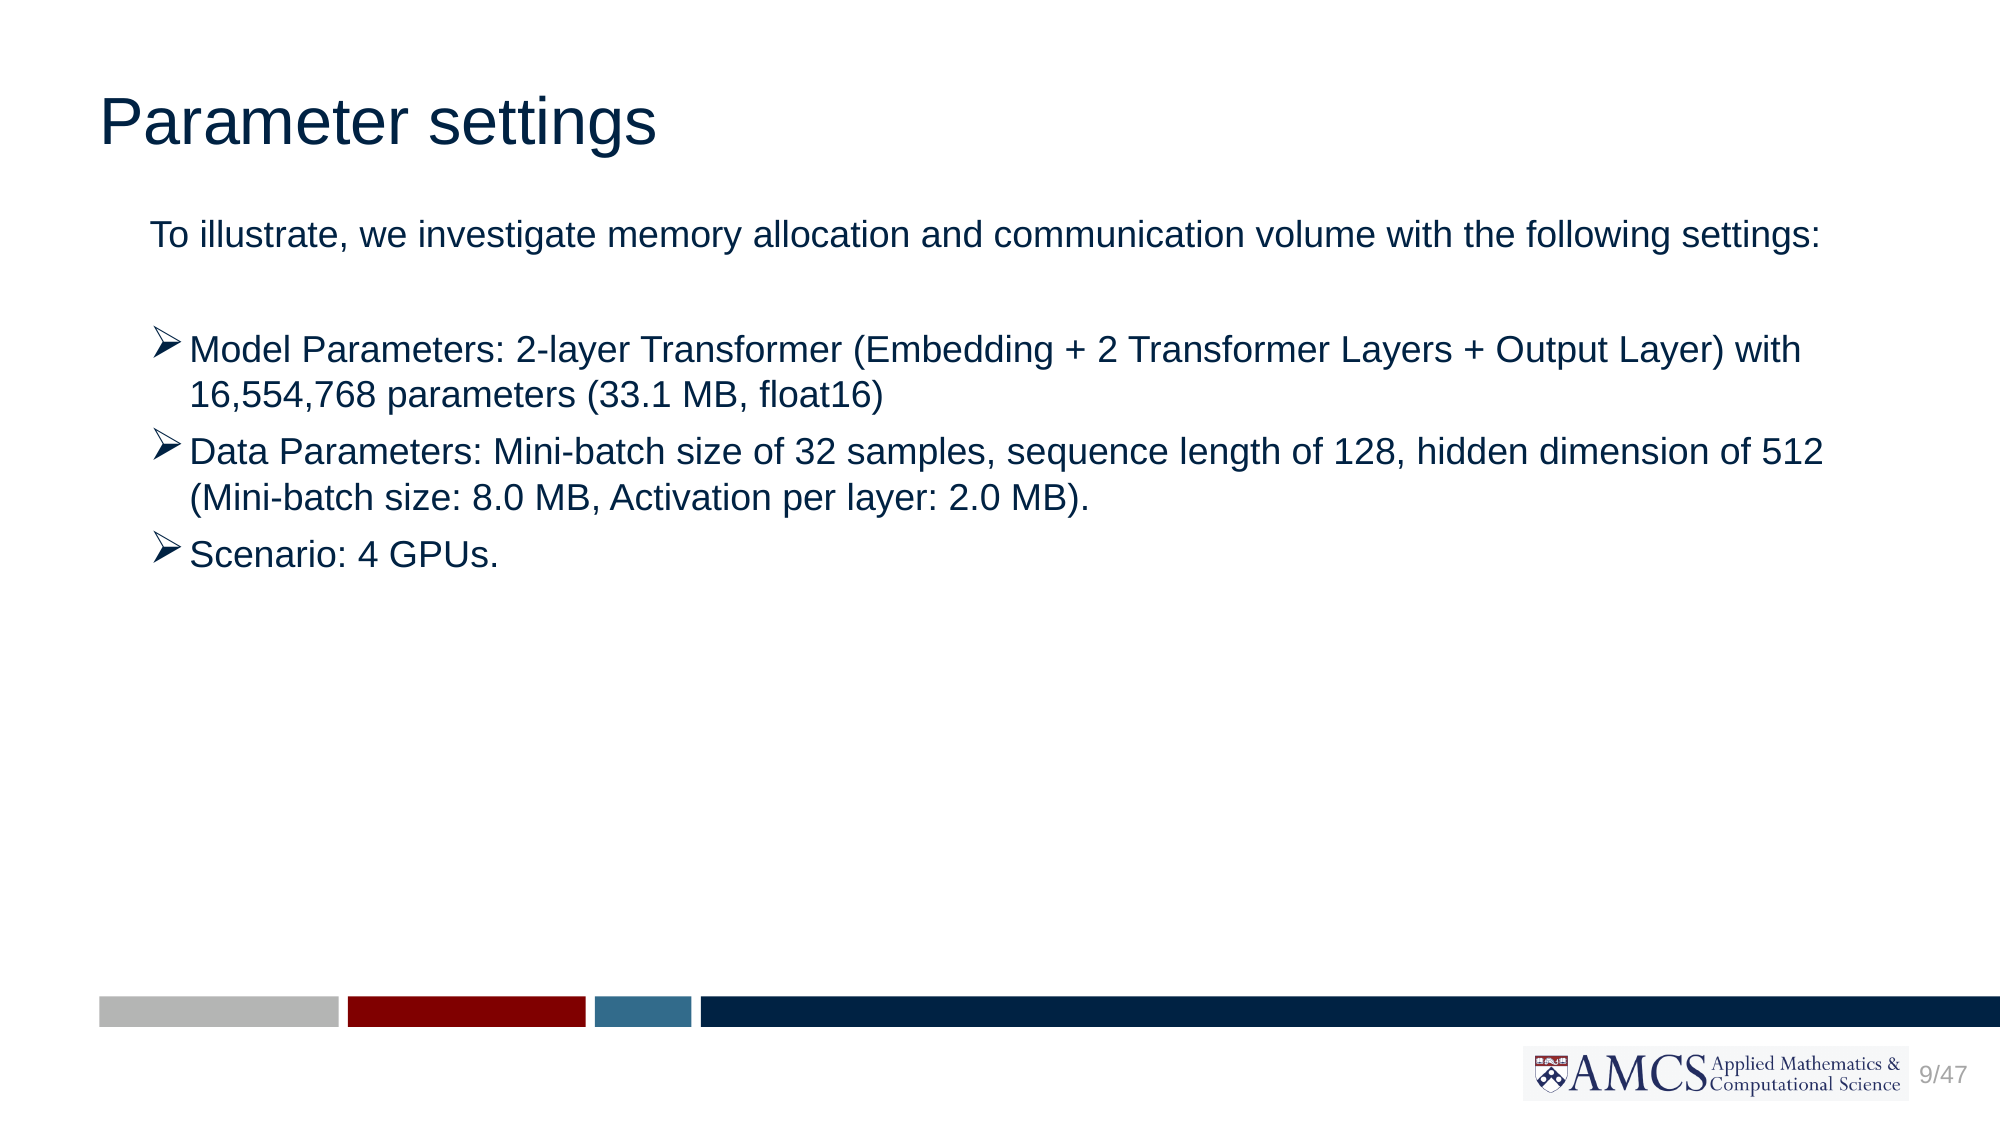

# Parameter settings
To illustrate, we investigate memory allocation and communication volume with the following settings:

Model Parameters: 2-layer Transformer (Embedding + 2 Transformer Layers + Output Layer) with 16,554,768 parameters (33.1 MB, float16)
Data Parameters: Mini-batch size of 32 samples, sequence length of 128, hidden dimension of 512 (Mini-batch size: 8.0 MB, Activation per layer: 2.0 MB).
Scenario: 4 GPUs.